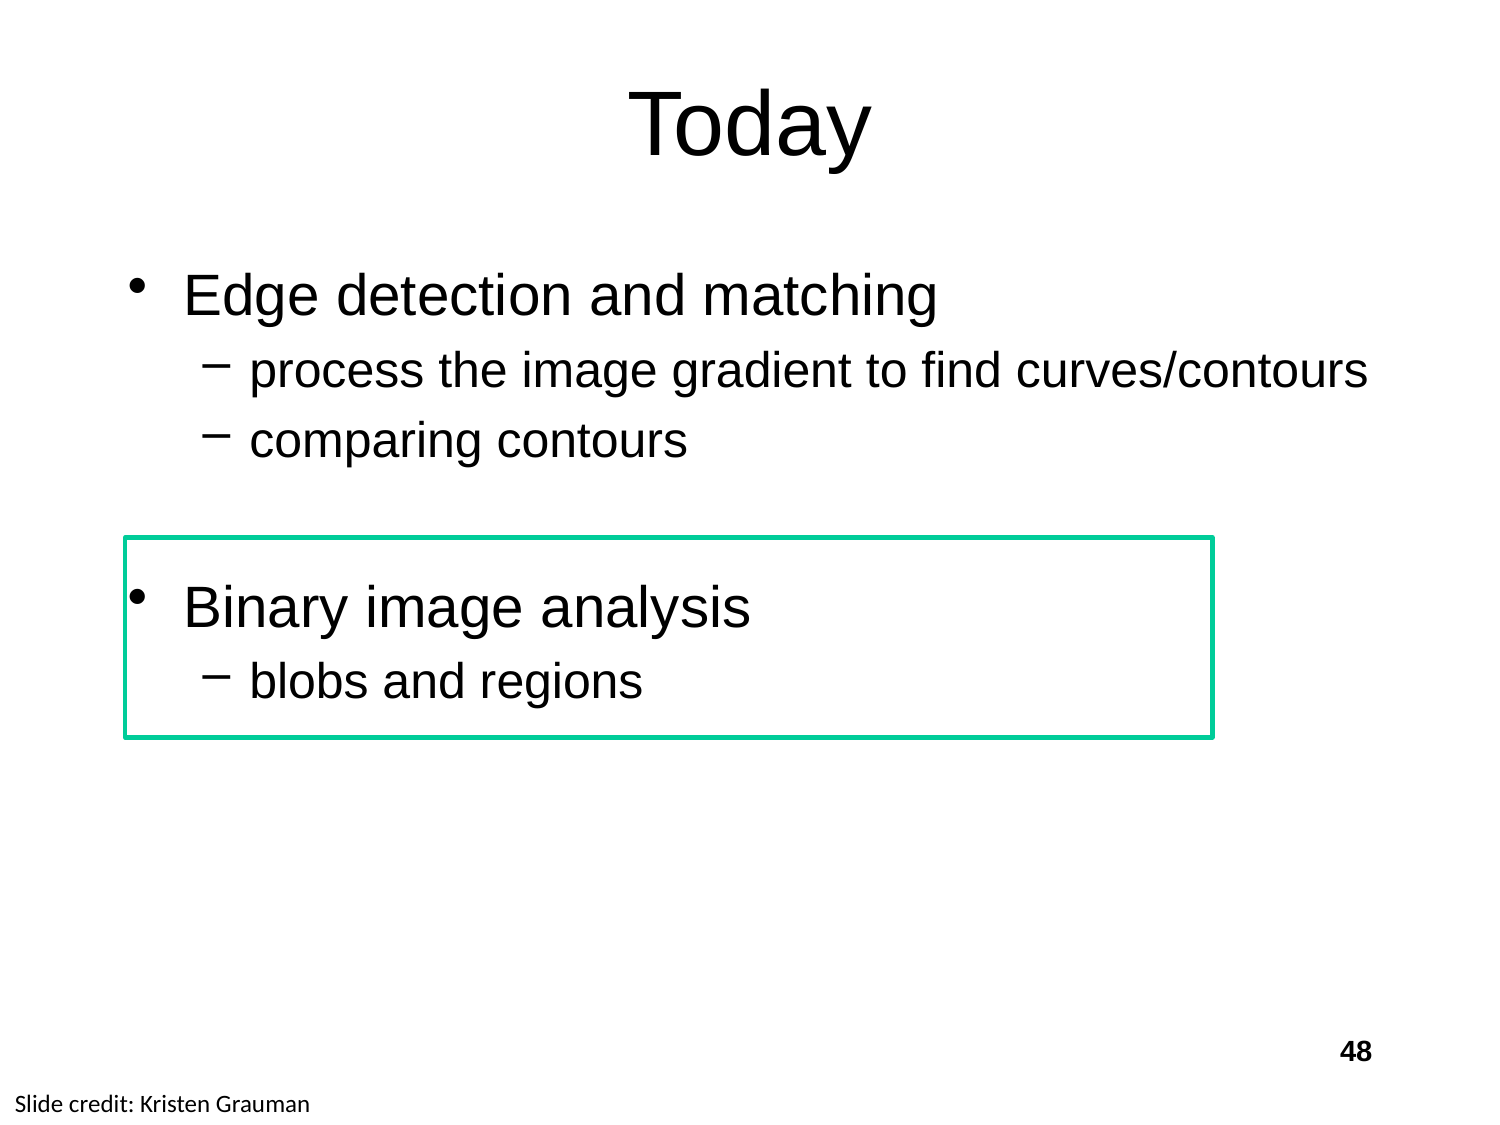

# Today
Edge detection and matching
process the image gradient to find curves/contours
comparing contours

Binary image analysis
blobs and regions

48
Slide credit: Kristen Grauman